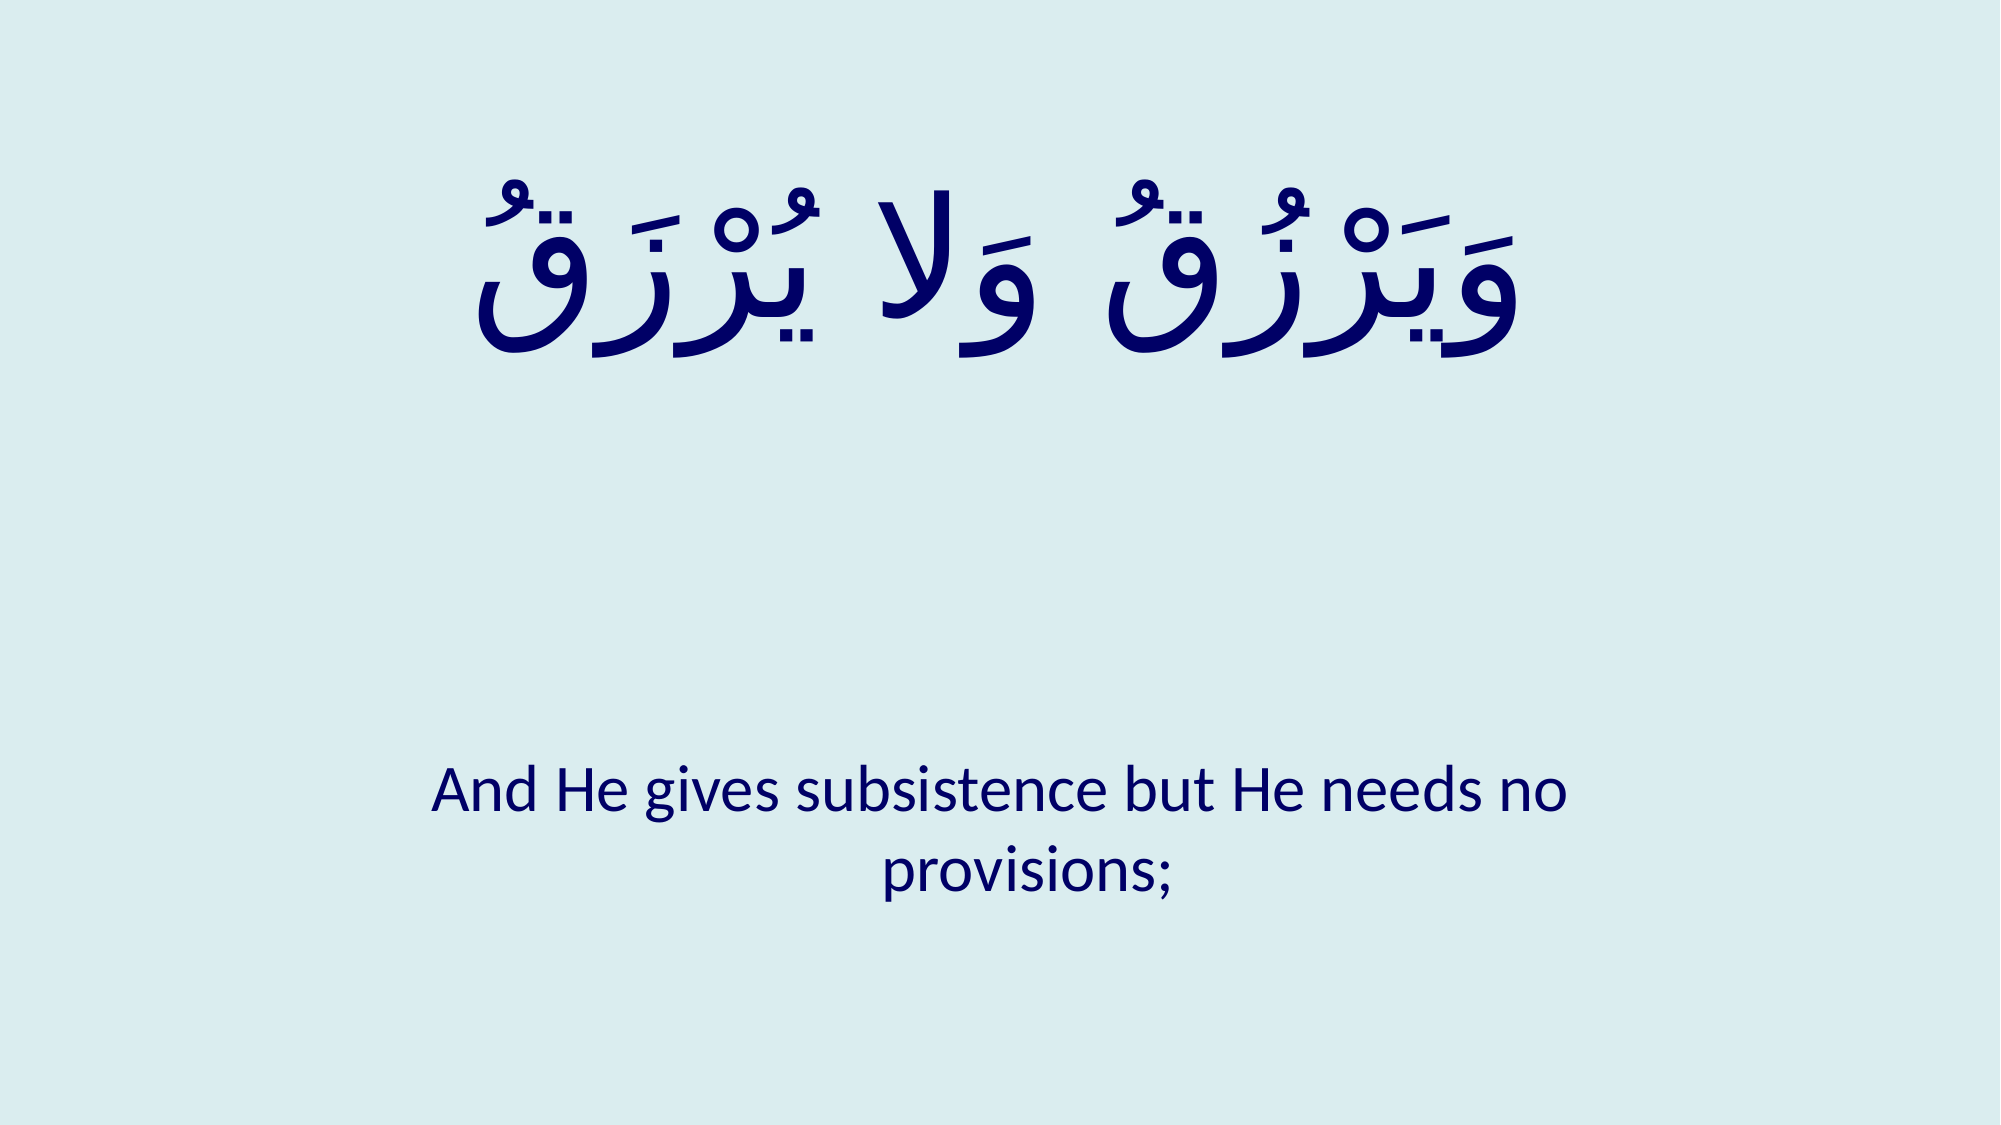

# وَيَرْزُقُ وَلا يُرْزَقُ
And He gives subsistence but He needs no provisions;